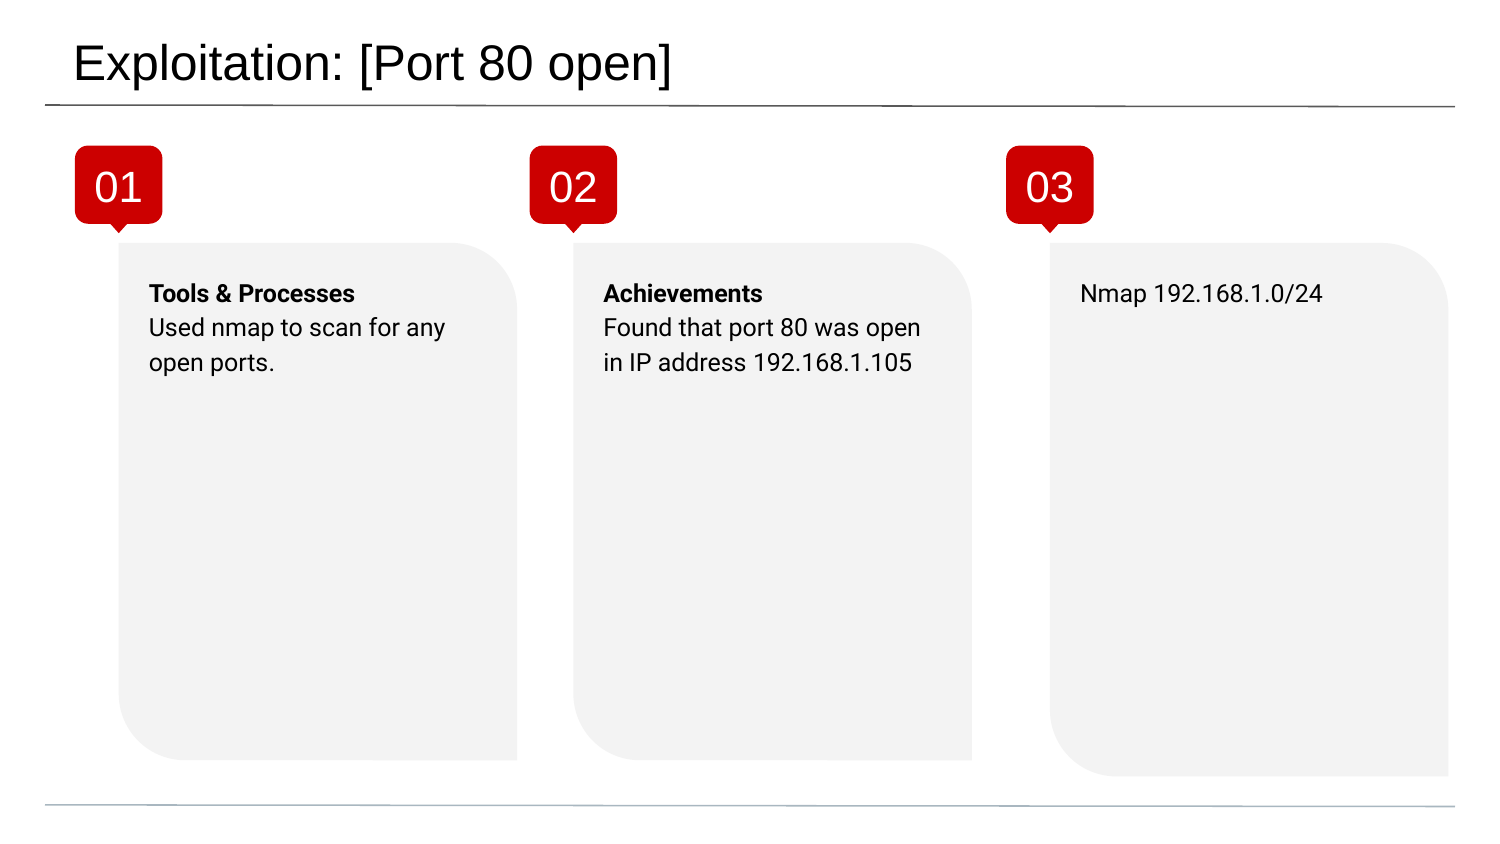

# Exploitation: [Port 80 open]
01

02

03

Tools & Processes
Used nmap to scan for any open ports.
Achievements
Found that port 80 was open in IP address 192.168.1.105

Nmap 192.168.1.0/24